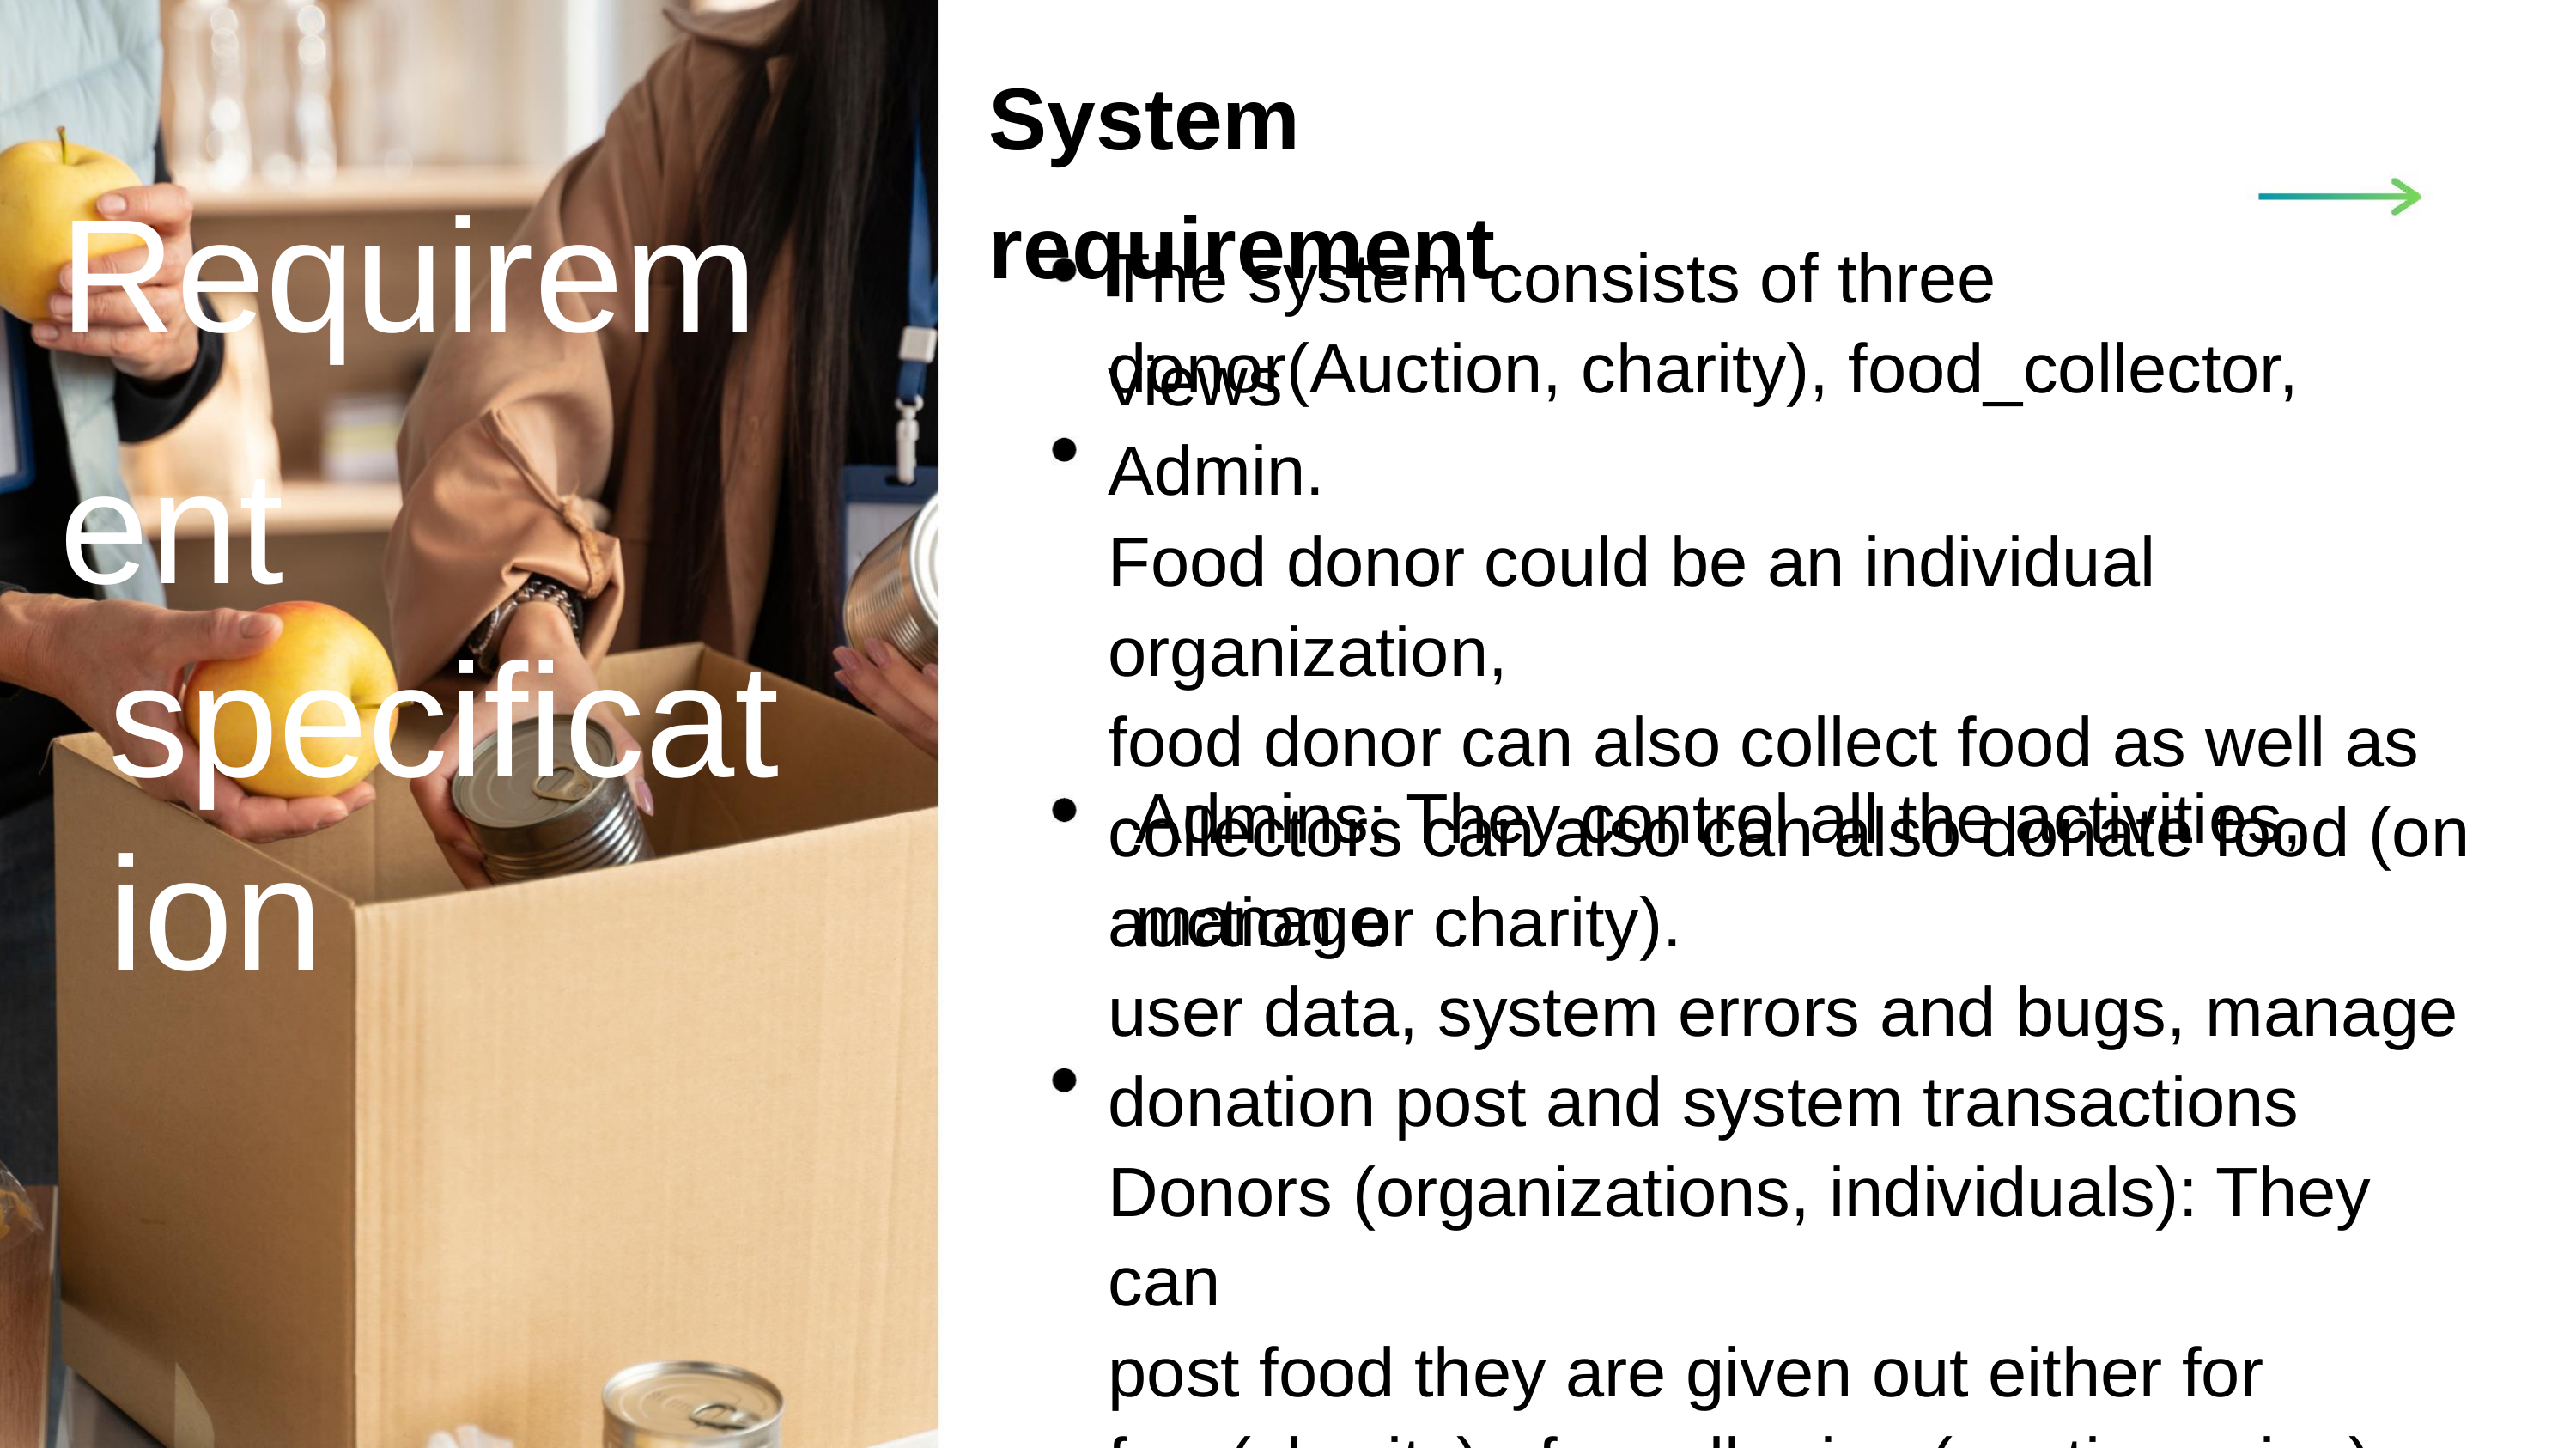

System requirement
Requirement
specification
The system consists of three views
donor(Auction, charity), food_collector, Admin.
Food donor could be an individual organization,
food donor can also collect food as well as
collectors can also can also donate food (on
auction or charity).
Admins: They control all the activities, manage
user data, system errors and bugs, manage
donation post and system transactions
Donors (organizations, individuals): They can
post food they are given out either for
free(charity) of small price (auction price)
collectors are